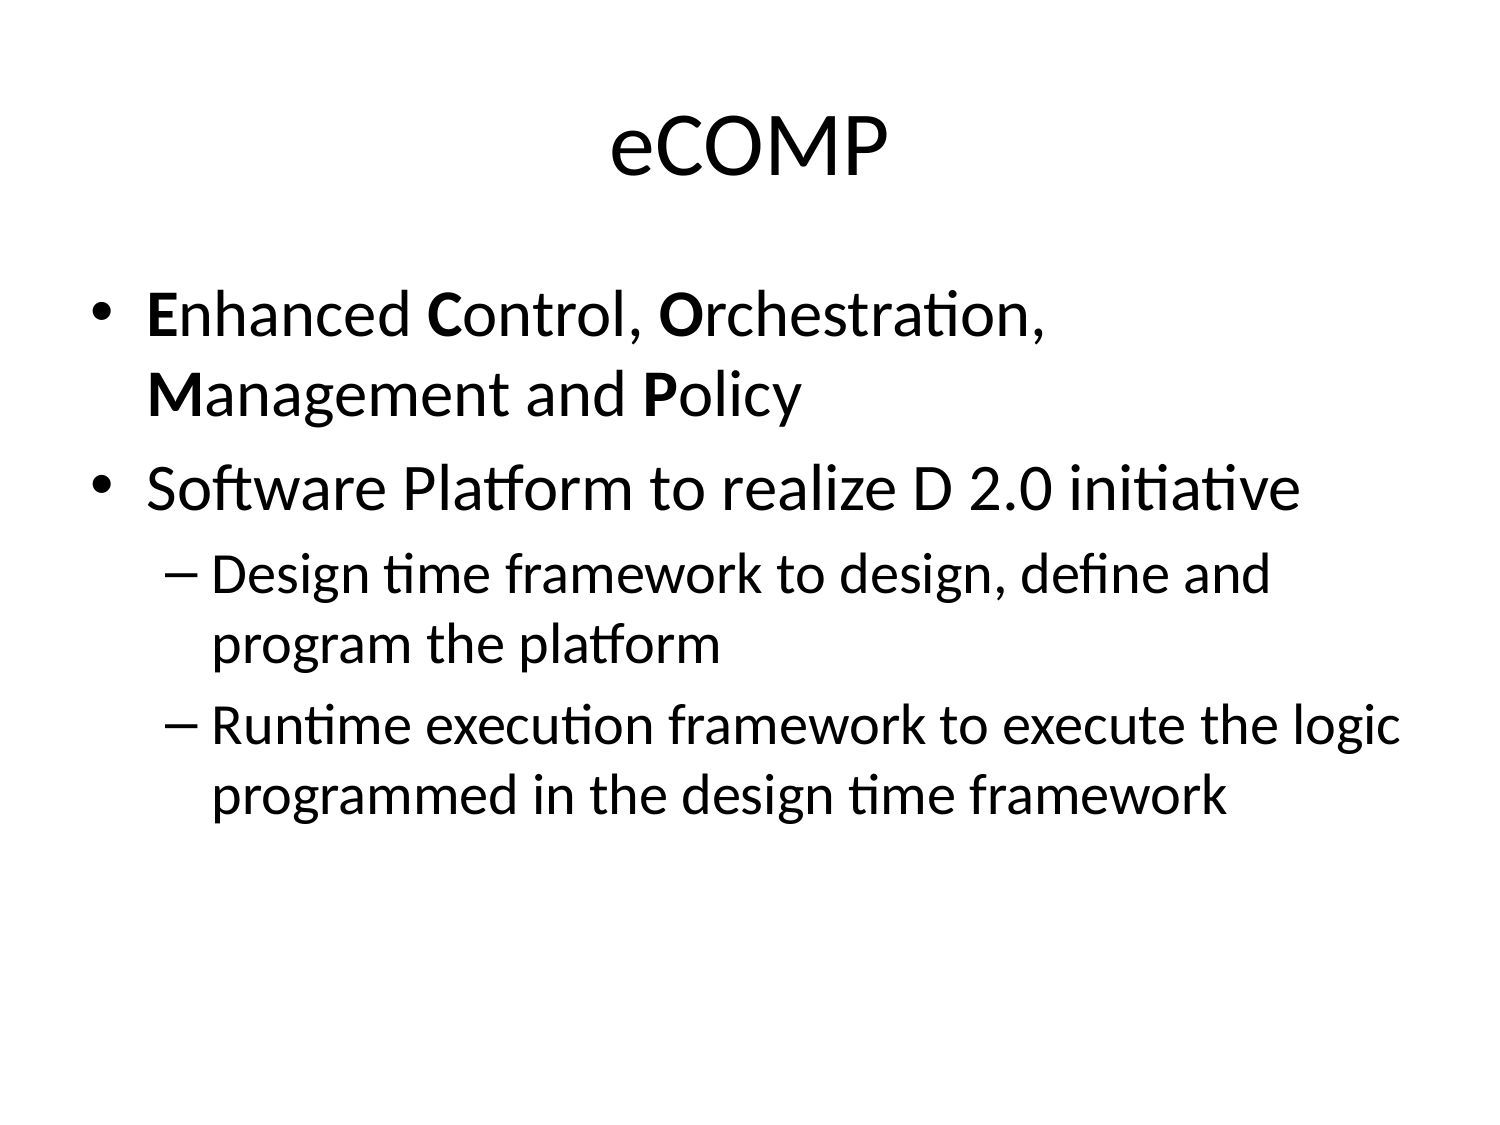

# eCOMP
Enhanced Control, Orchestration, Management and Policy
Software Platform to realize D 2.0 initiative
Design time framework to design, define and program the platform
Runtime execution framework to execute the logic programmed in the design time framework